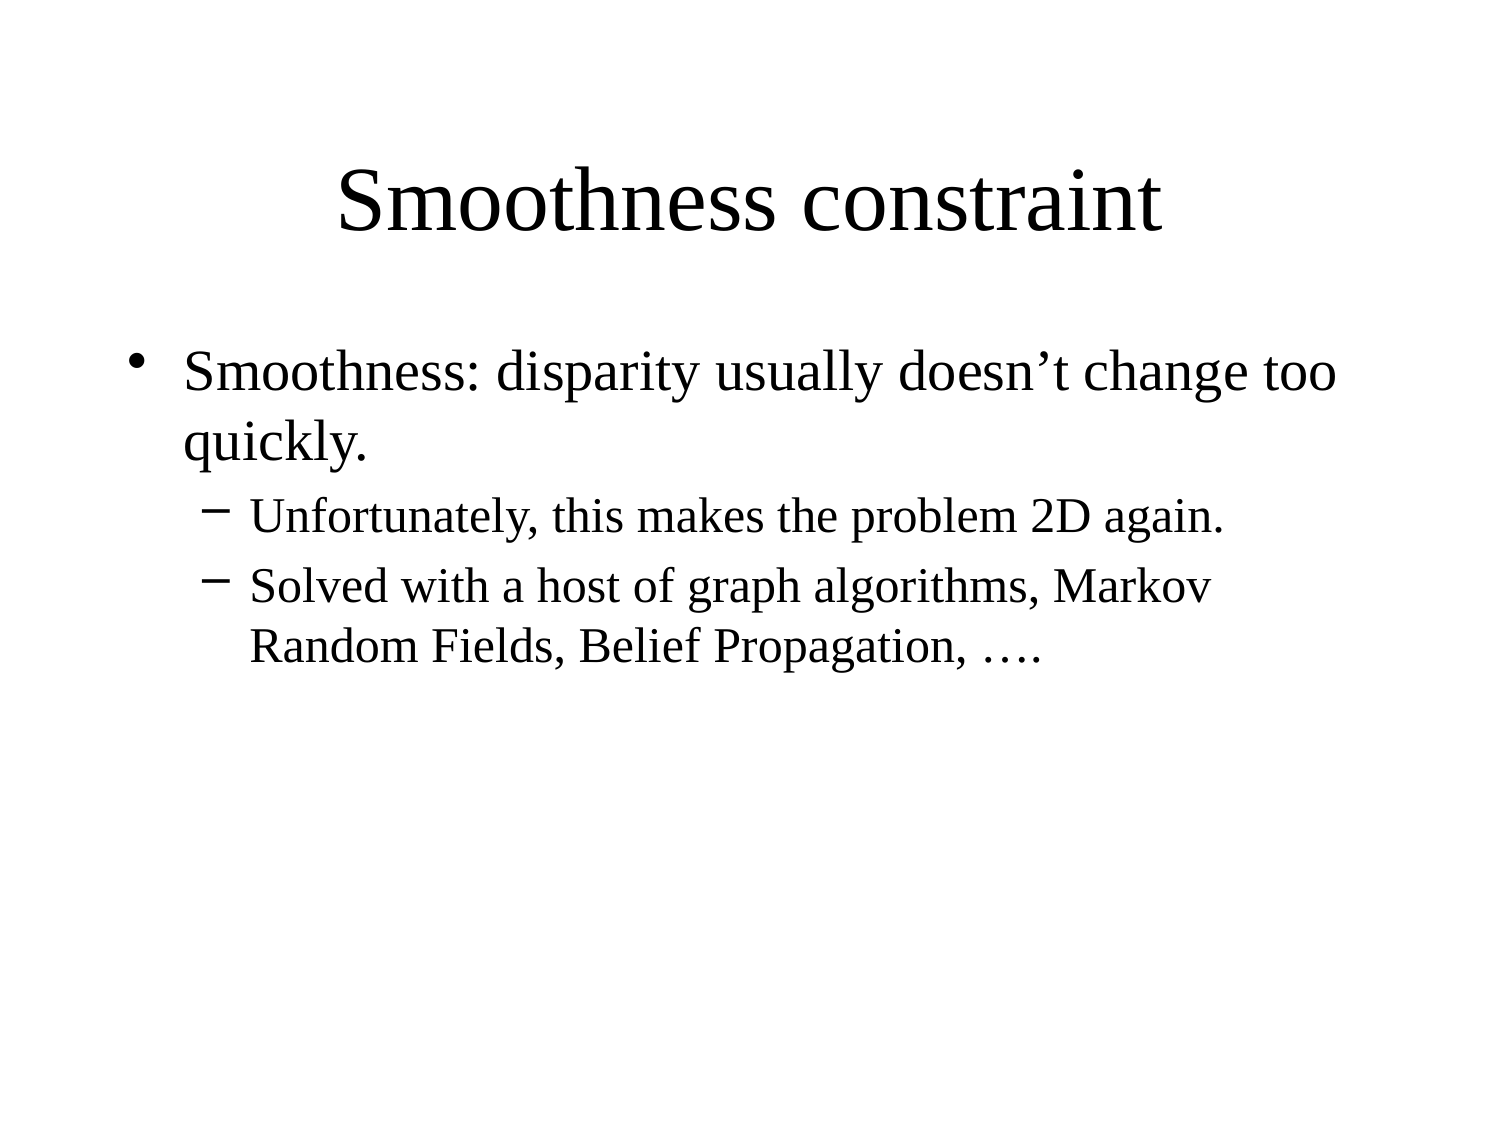

# Smoothness constraint
Smoothness: disparity usually doesn’t change too quickly.
Unfortunately, this makes the problem 2D again.
Solved with a host of graph algorithms, Markov Random Fields, Belief Propagation, ….